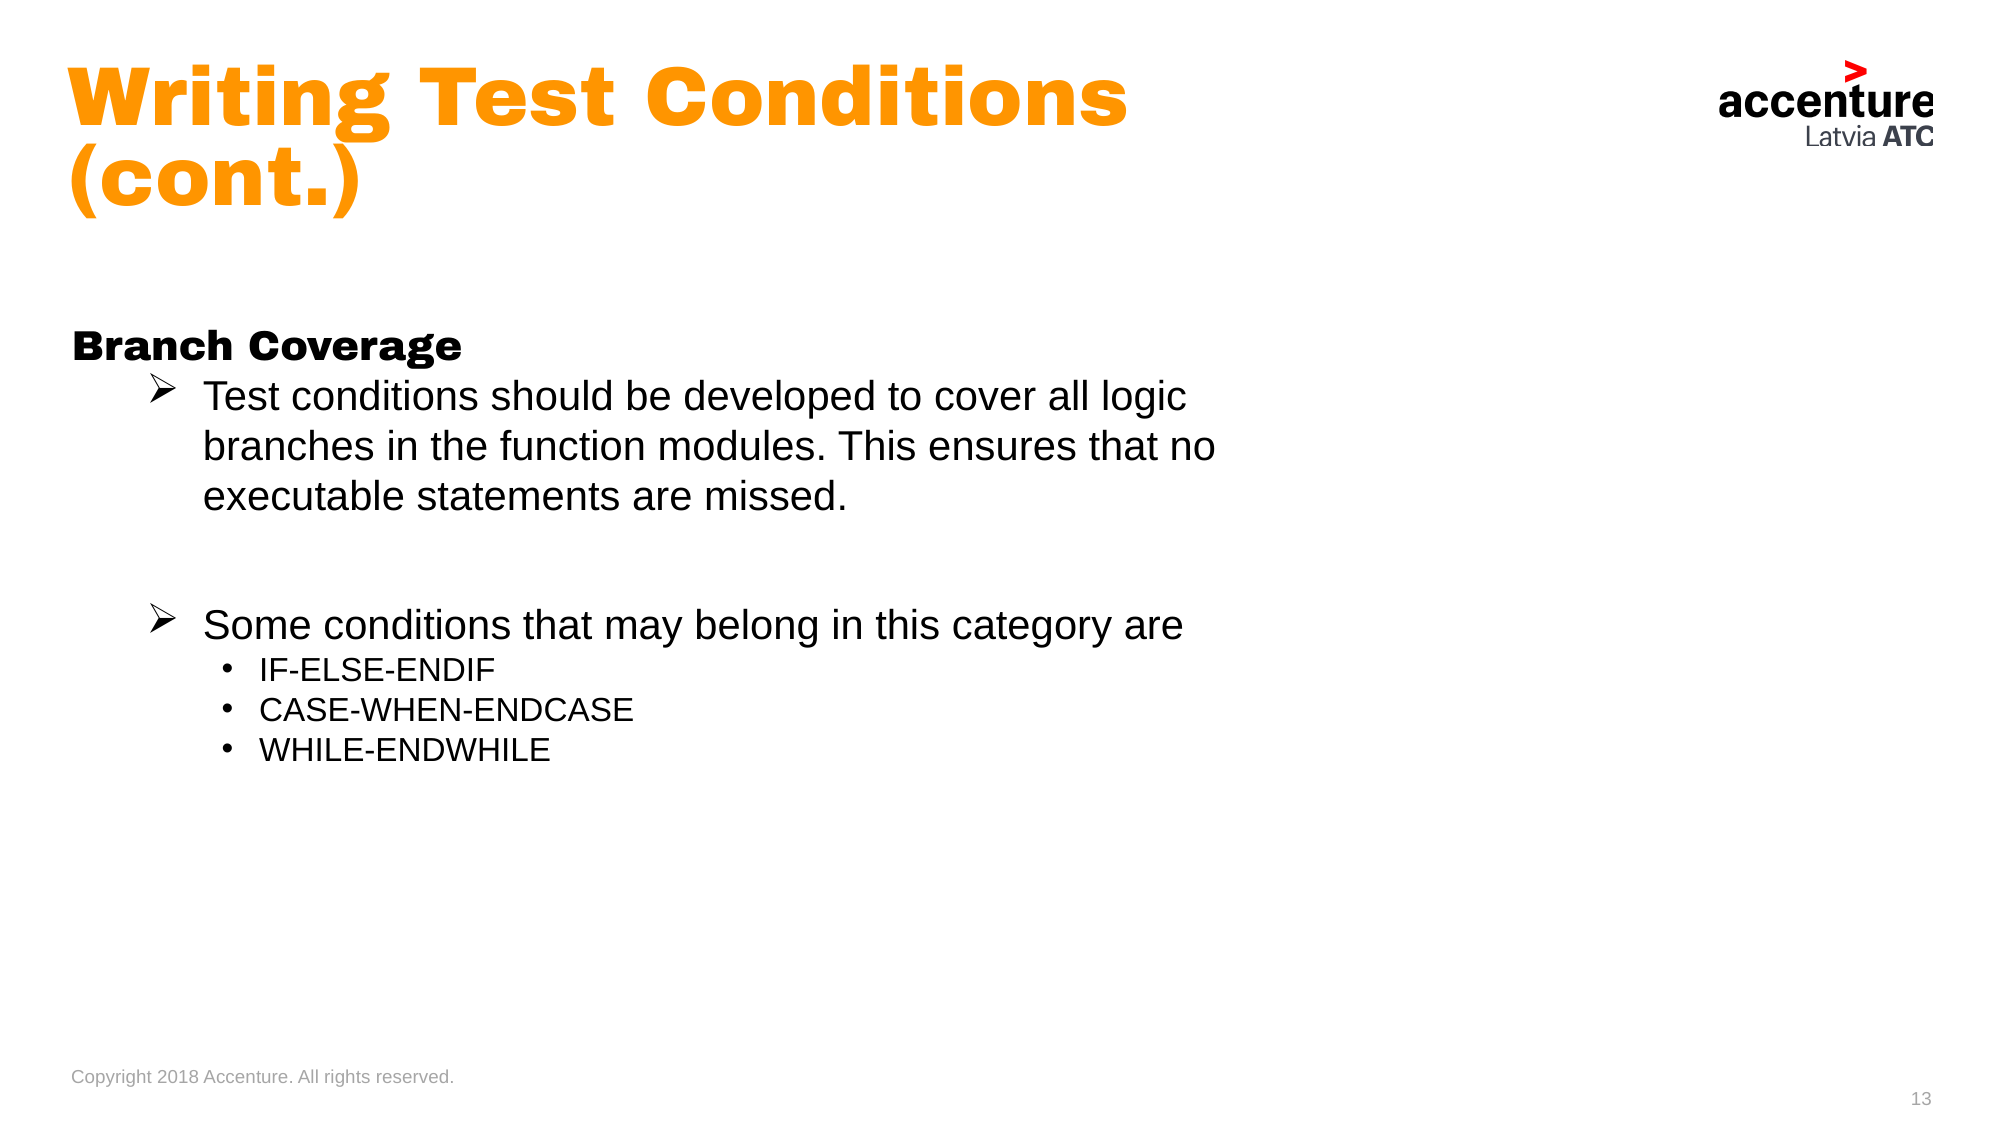

# Writing Test Conditions (cont.)
Branch Coverage
Test conditions should be developed to cover all logic branches in the function modules. This ensures that no executable statements are missed.

Some conditions that may belong in this category are
IF-ELSE-ENDIF
CASE-WHEN-ENDCASE
WHILE-ENDWHILE

13